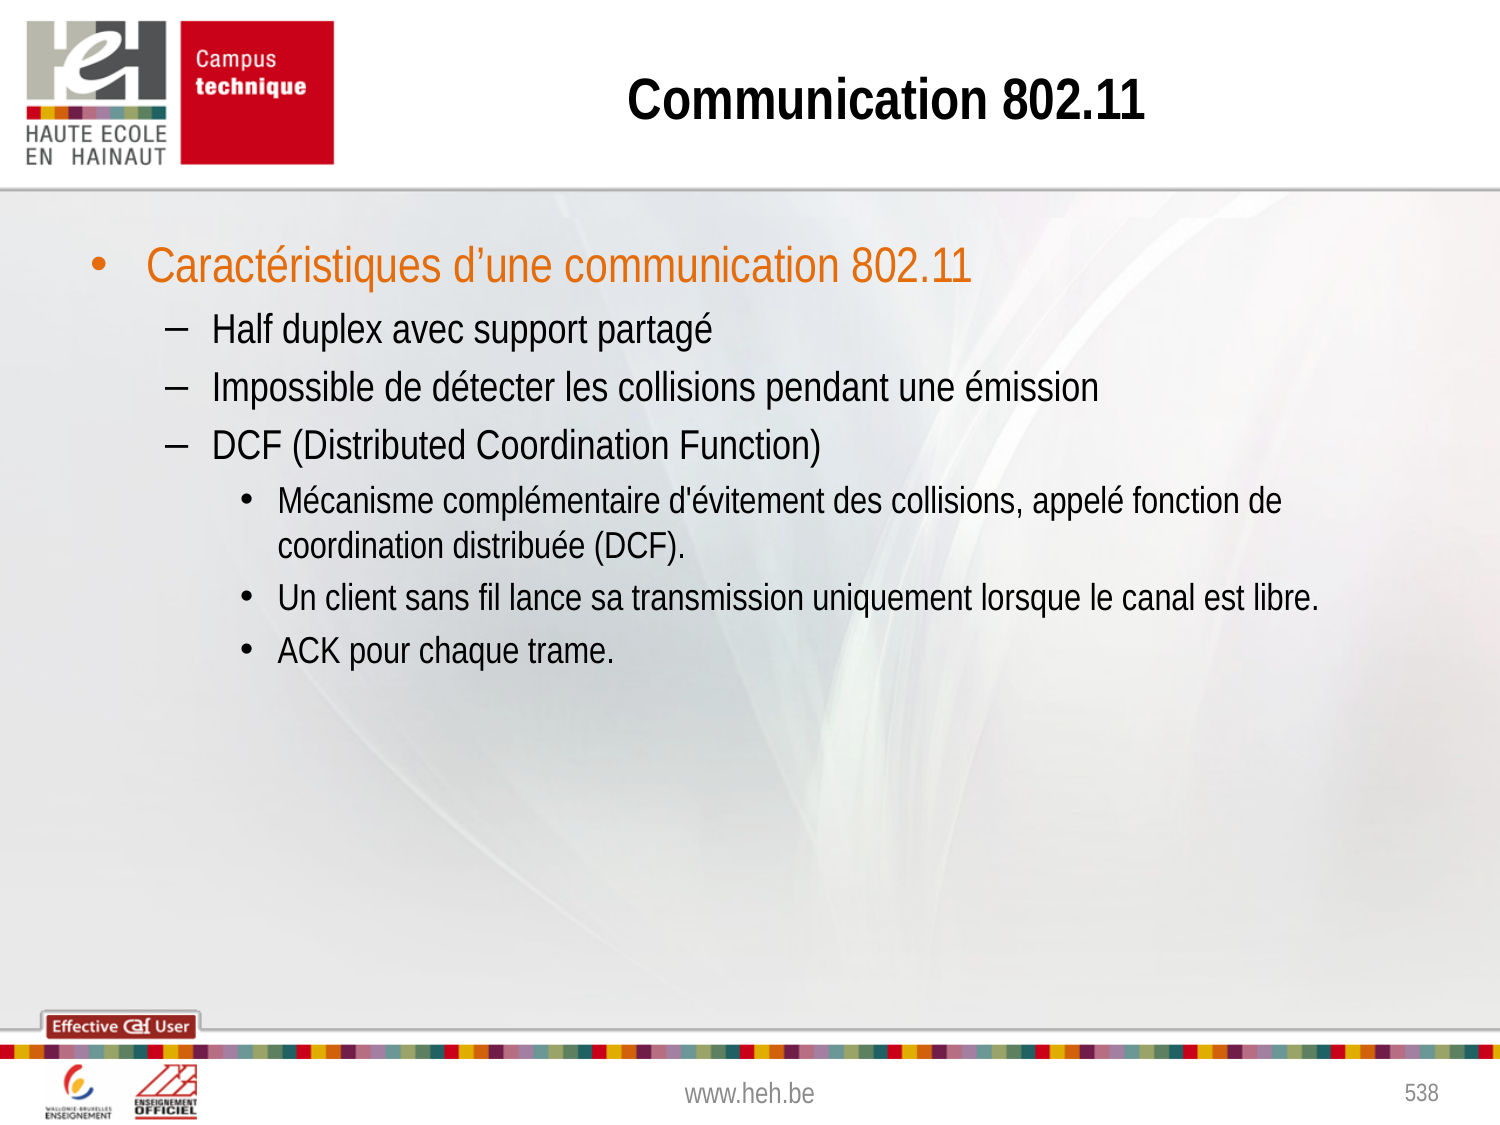

# Communication 802.11
Caractéristiques d’une communication 802.11
Half duplex avec support partagé
Impossible de détecter les collisions pendant une émission
DCF (Distributed Coordination Function)
Mécanisme complémentaire d'évitement des collisions, appelé fonction de coordination distribuée (DCF).
Un client sans fil lance sa transmission uniquement lorsque le canal est libre.
ACK pour chaque trame.
www.heh.be
538